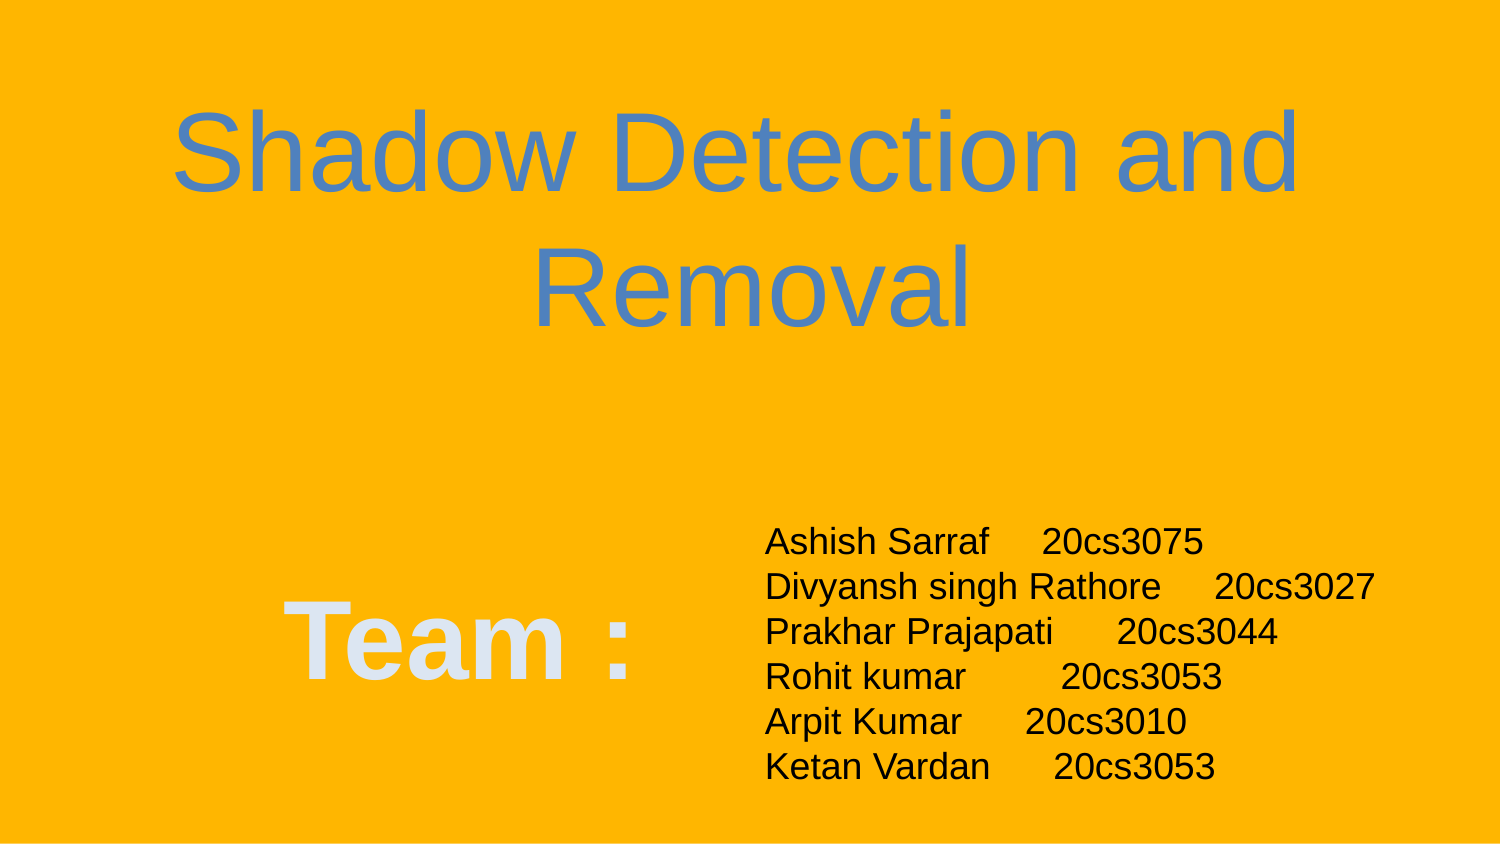

Shadow Detection and
 Removal
Ashish Sarraf     20cs3075
Divyansh singh Rathore     20cs3027
Prakhar Prajapati      20cs3044
Rohit kumar         20cs3053
Arpit Kumar      20cs3010
Ketan Vardan      20cs3053
Team :